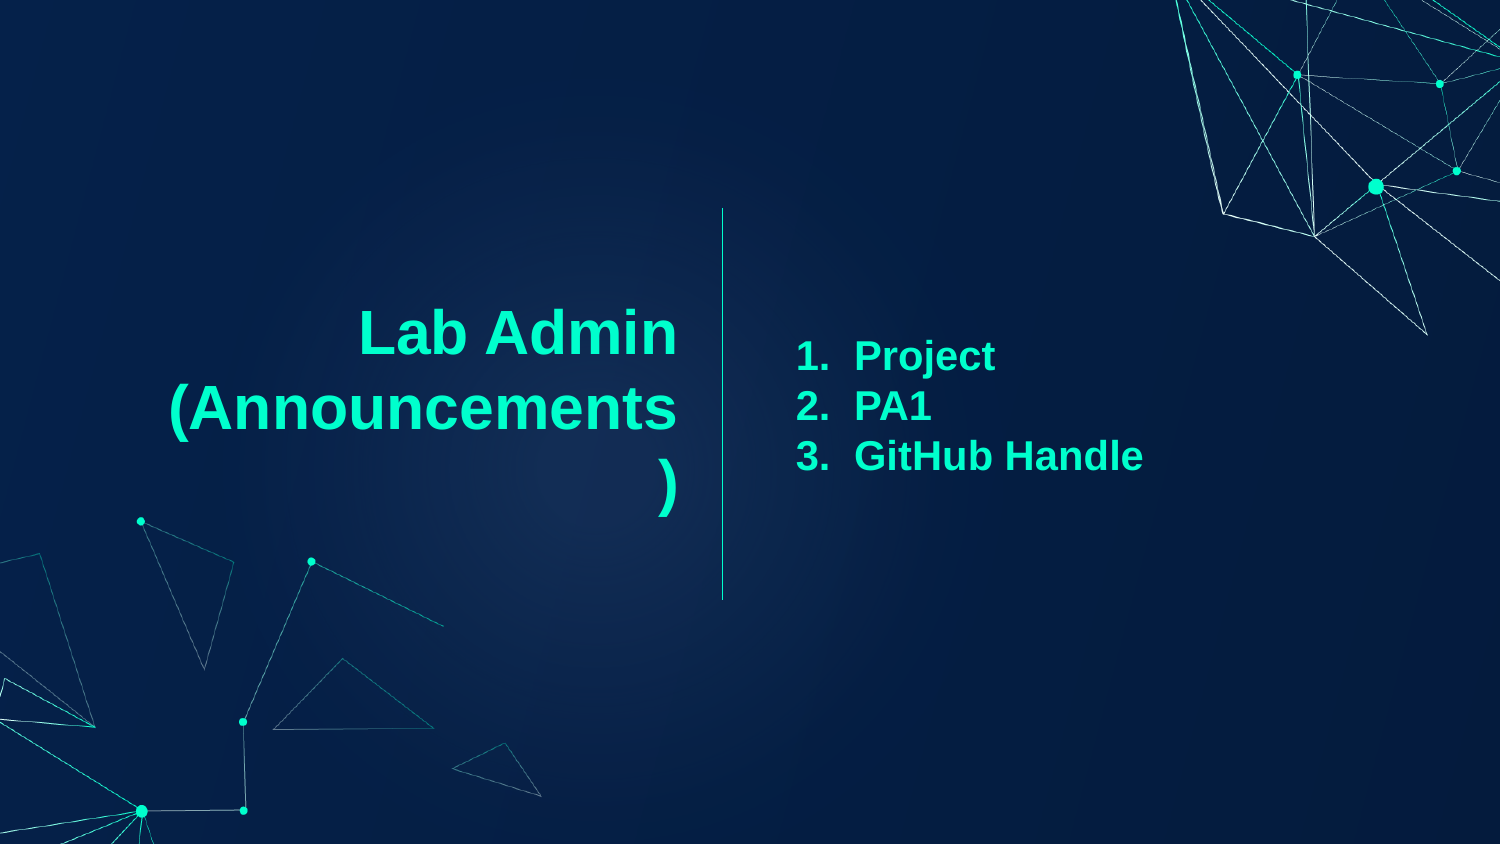

# Lab Admin (Announcements)
Project
PA1
GitHub Handle